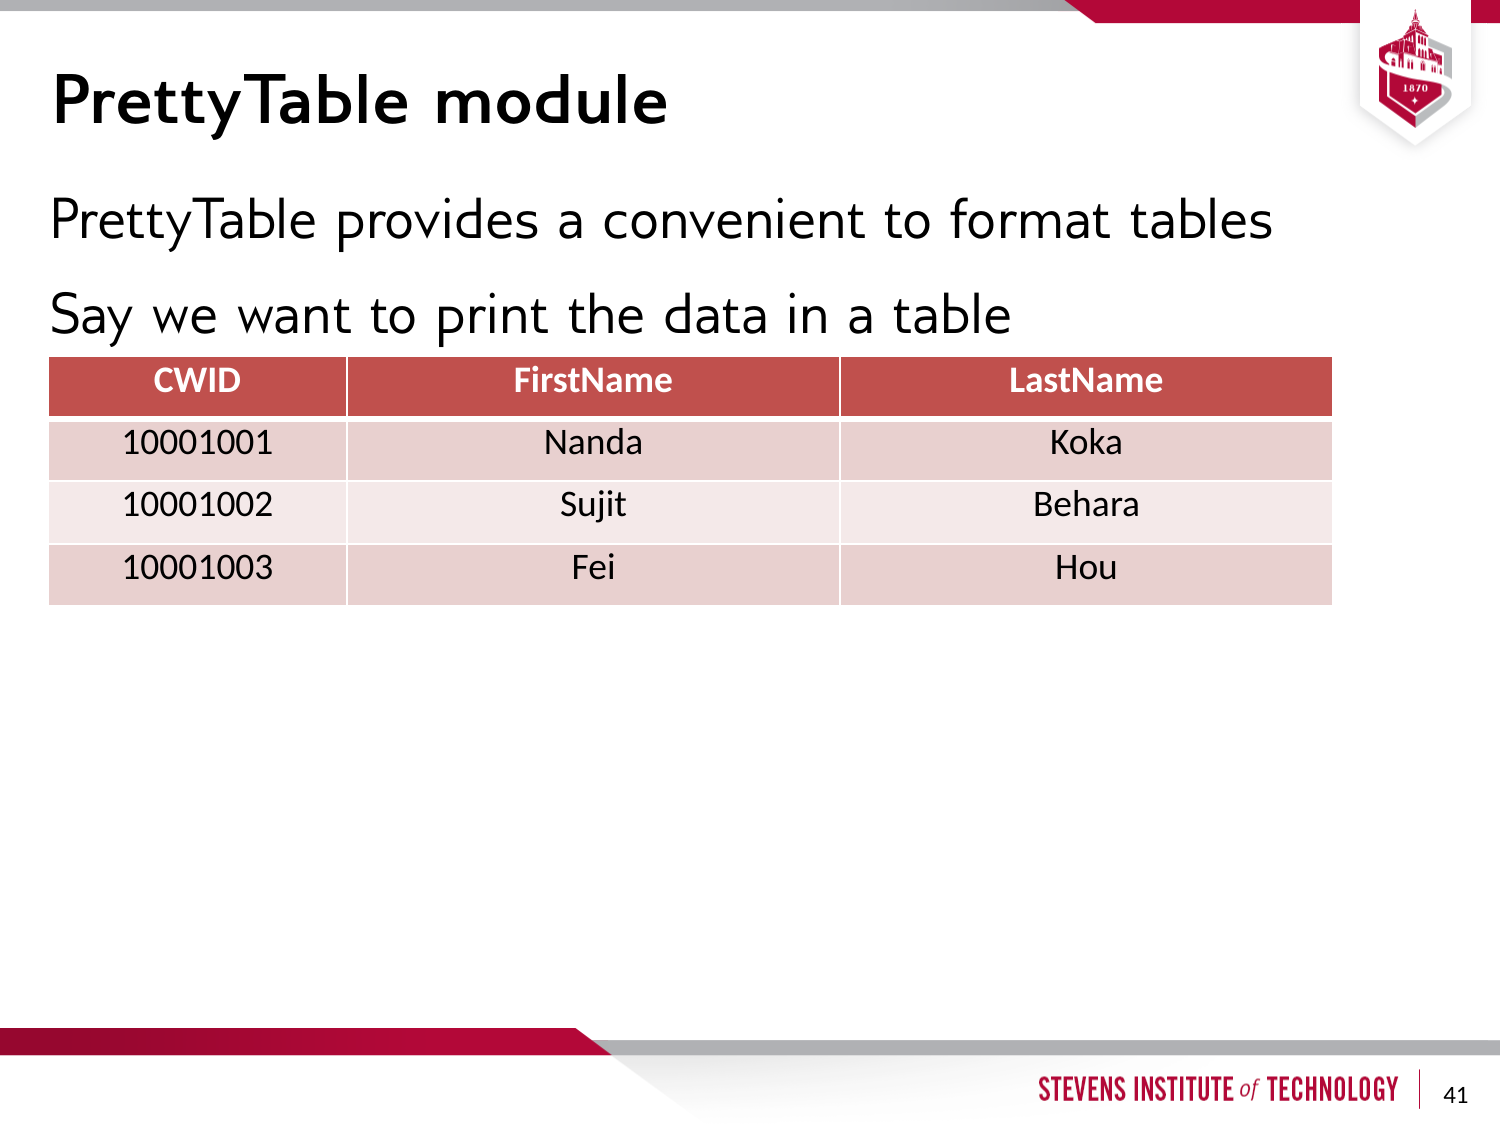

# PrettyTable module
PrettyTable provides a convenient to format tables
Say we want to print the data in a table

| CWID | FirstName | LastName |
| --- | --- | --- |
| 10001001 | Nanda | Koka |
| 10001002 | Sujit | Behara |
| 10001003 | Fei | Hou |
41